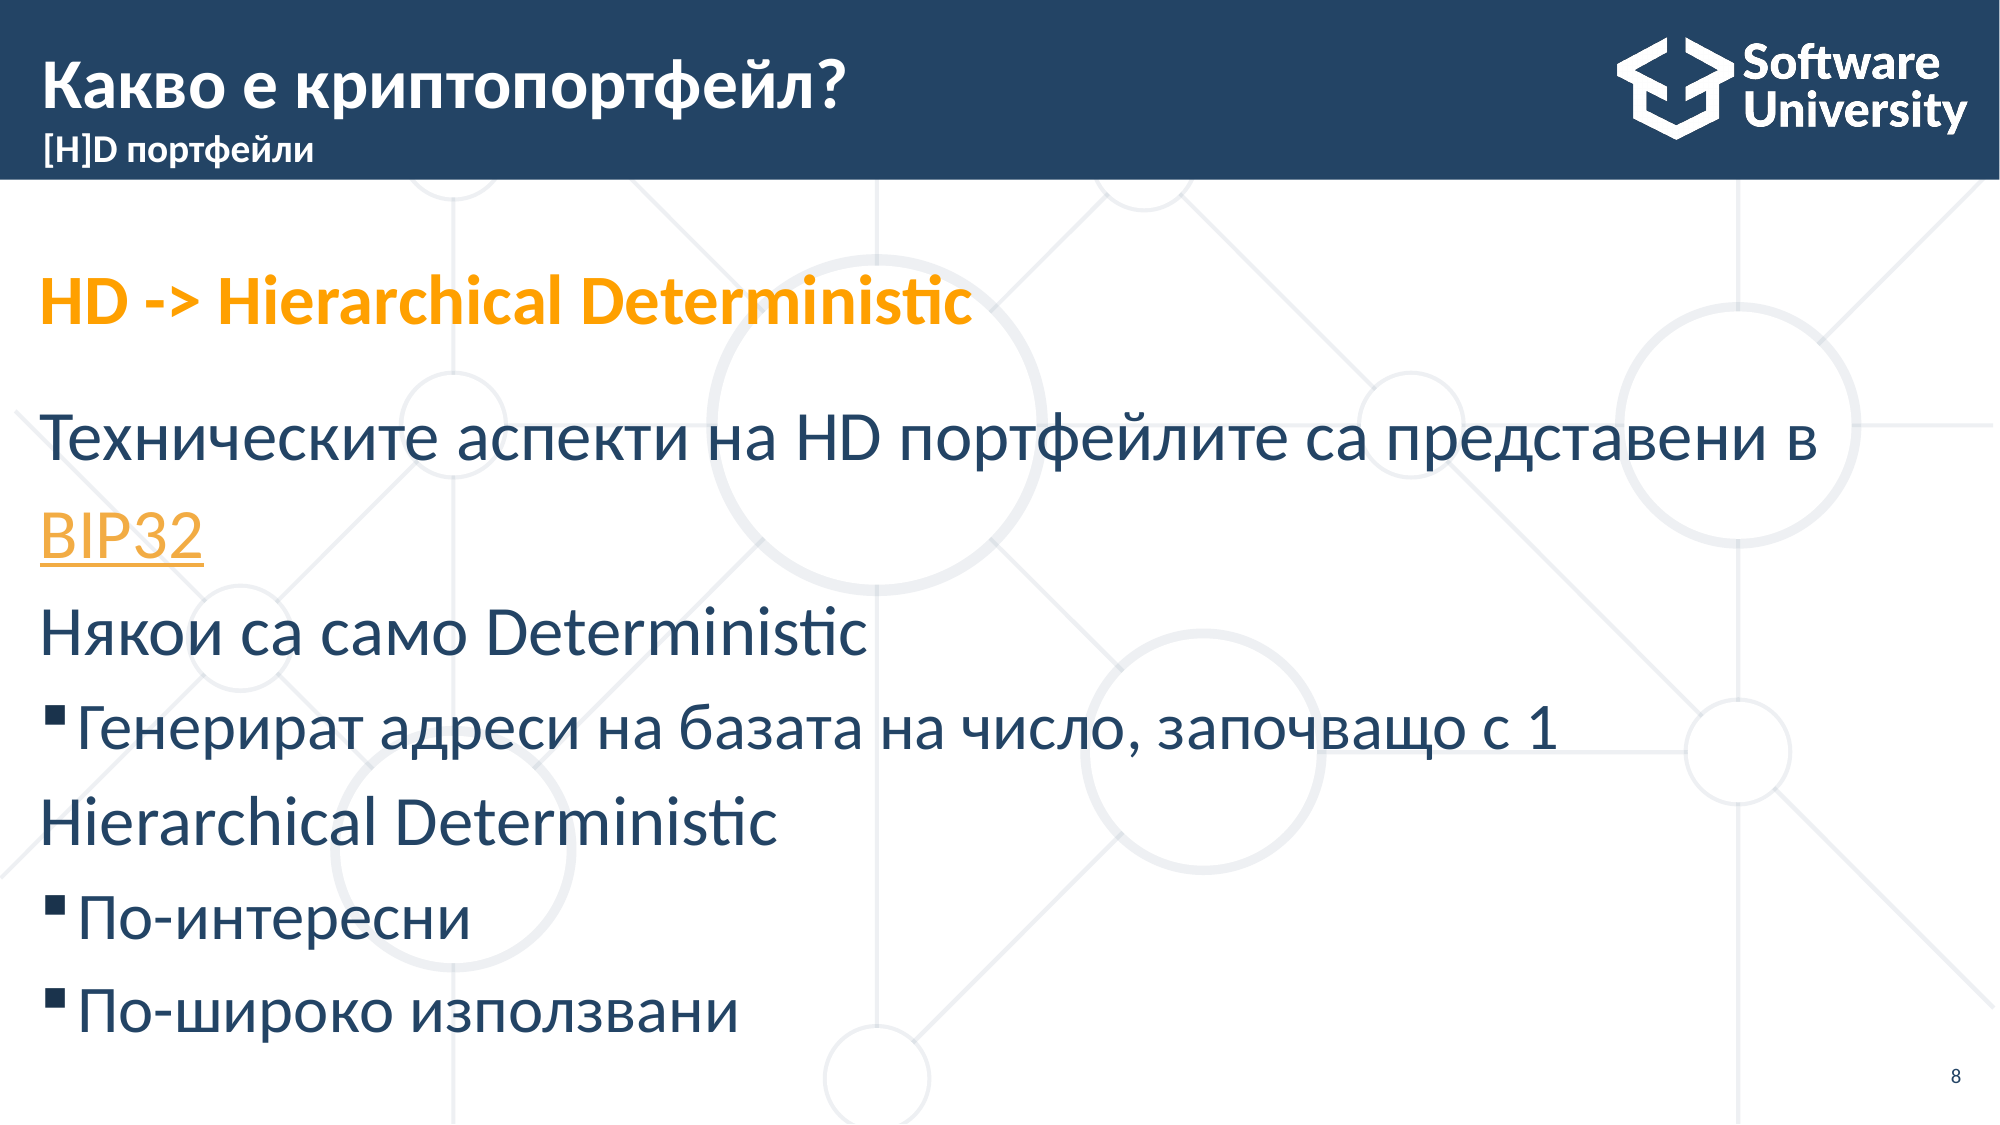

# Какво е криптопортфейл? [H]D портфейли
HD -> Hierarchical Deterministic

Техническите аспекти на HD портфейлите са представени в
BIP32
Някои са само Deterministic
Генерират адреси на базата на число, започващо с 1
Hierarchical Deterministic
По-интересни
По-широко използвани

8